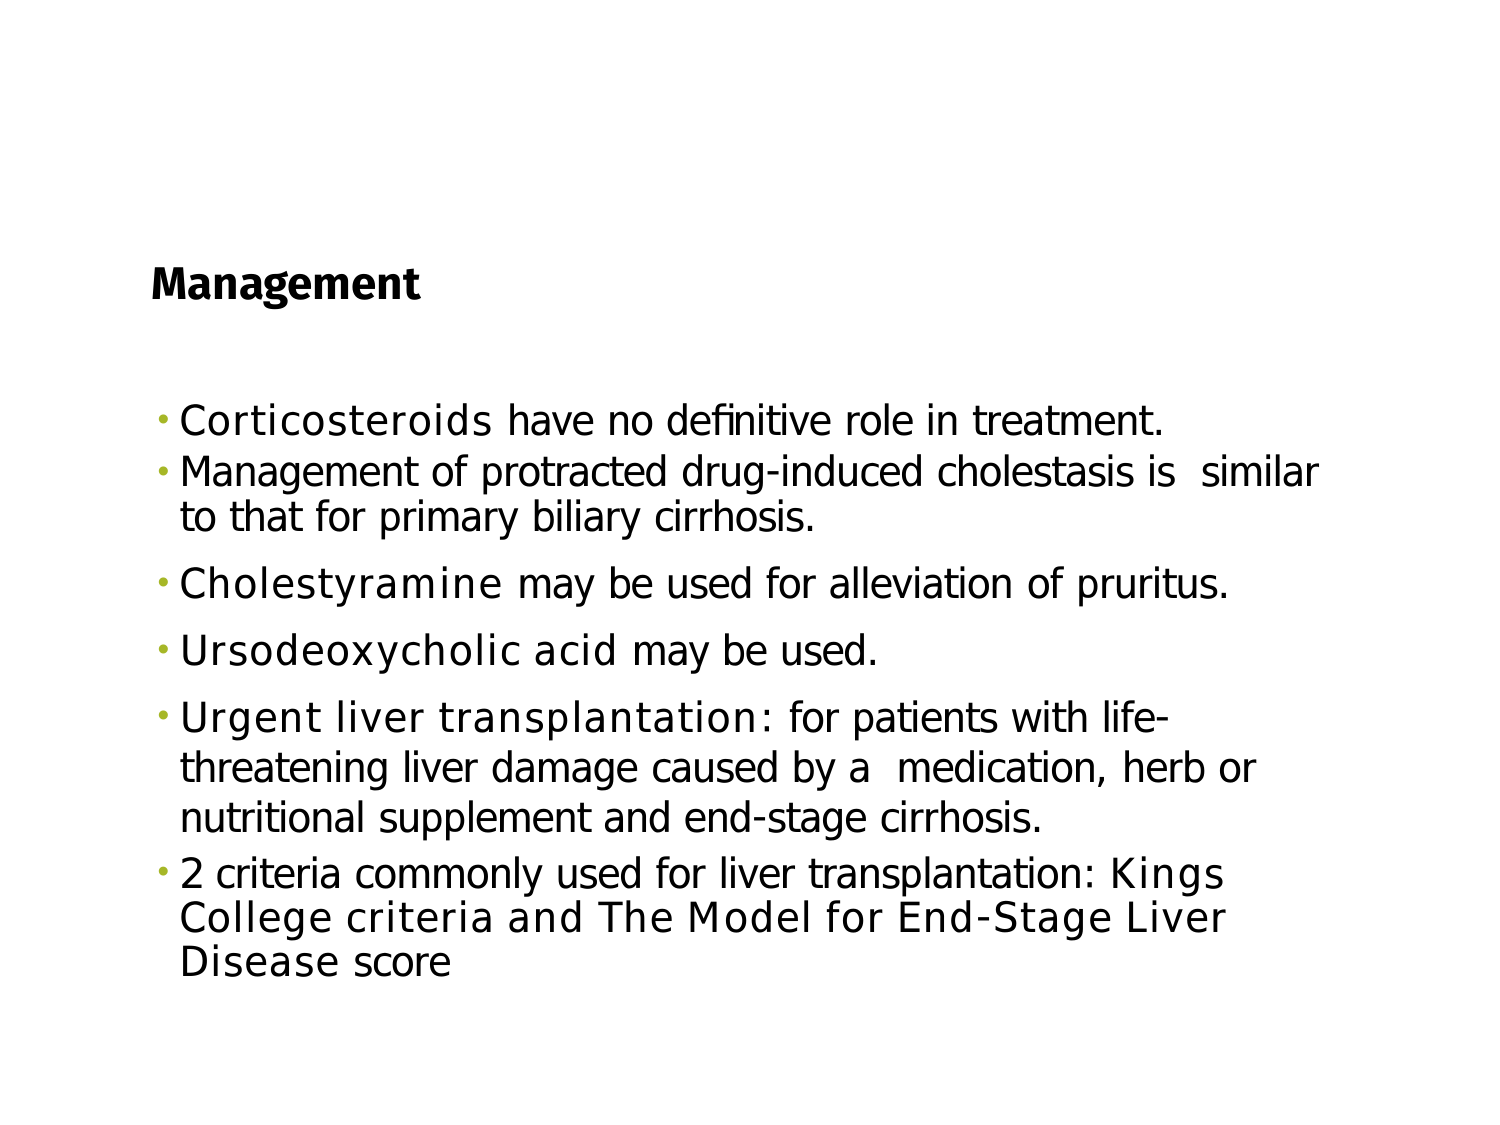

# Management
Corticosteroids have no definitive role in treatment.
Management of protracted drug-induced cholestasis is  similar to that for primary biliary cirrhosis.
Cholestyramine may be used for alleviation of pruritus.
Ursodeoxycholic acid may be used.
Urgent liver transplantation: for patients with life-threatening liver damage caused by a  medication, herb or nutritional supplement and end-stage cirrhosis.
2 criteria commonly used for liver transplantation: Kings College criteria and The Model for End-Stage Liver Disease score